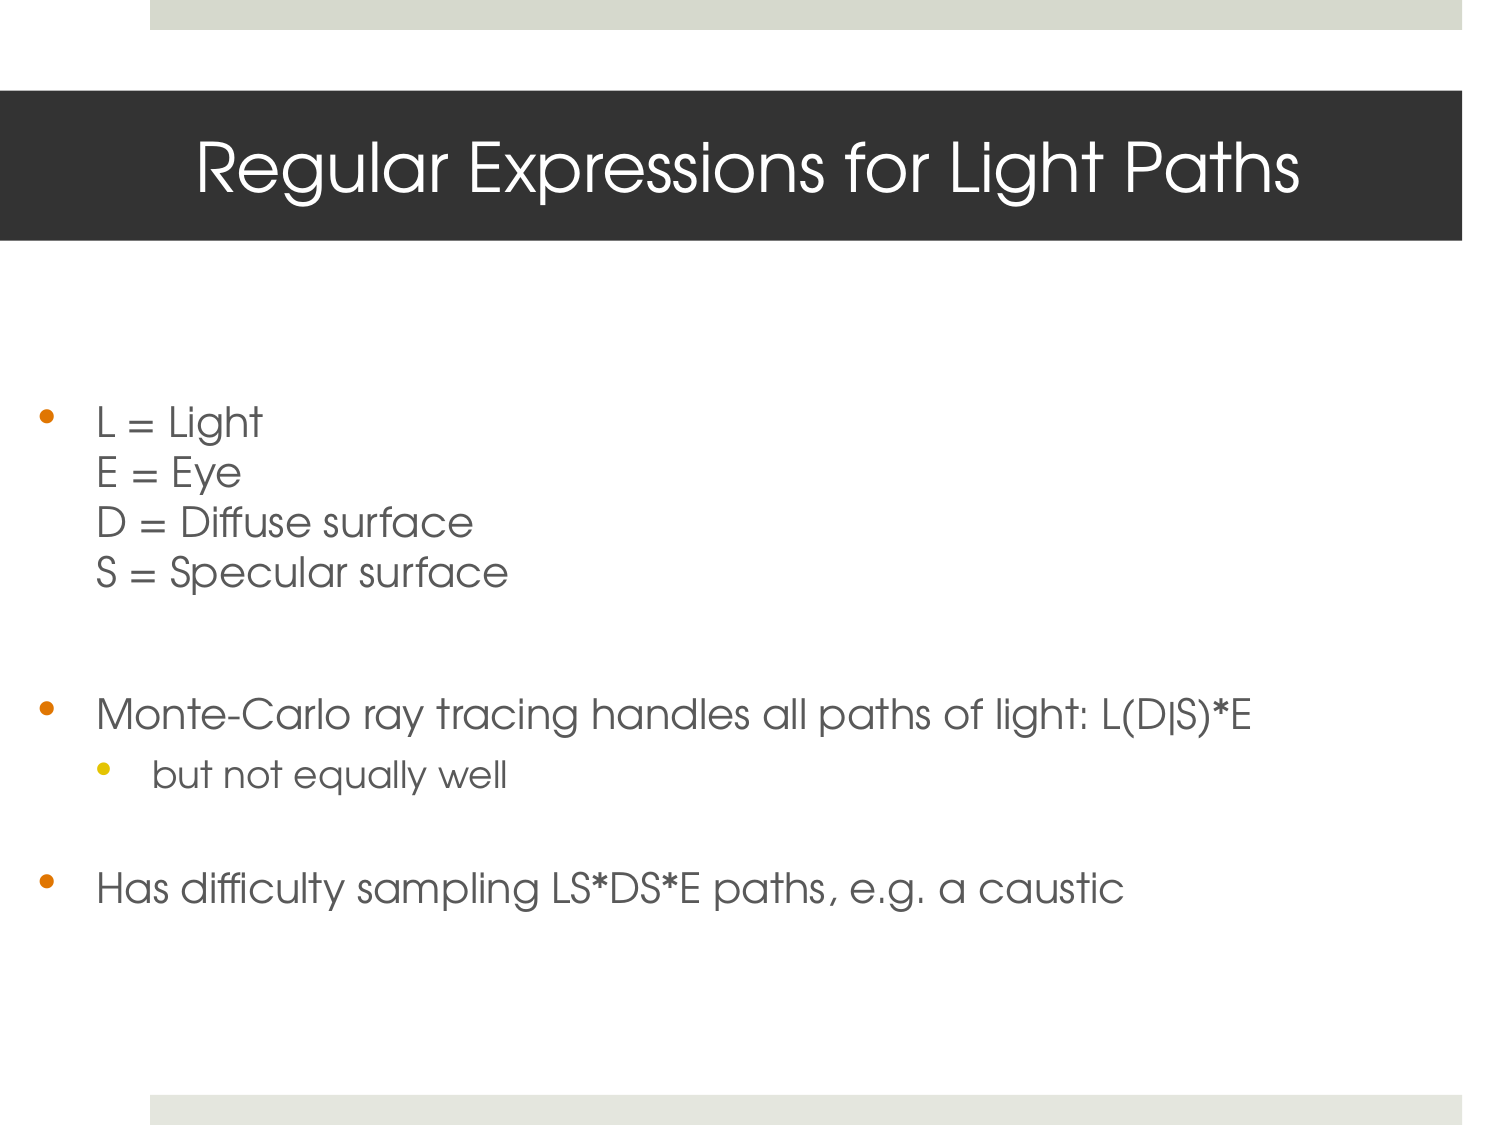

# Regular Expressions for Light Paths
L = Light
E = Eye
D = Diffuse surface
S = Specular surface

Monte-Carlo ray tracing handles all paths of light: L(D|S)*E
but not equally well
Has difficulty sampling LS*DS*E paths, e.g. a caustic